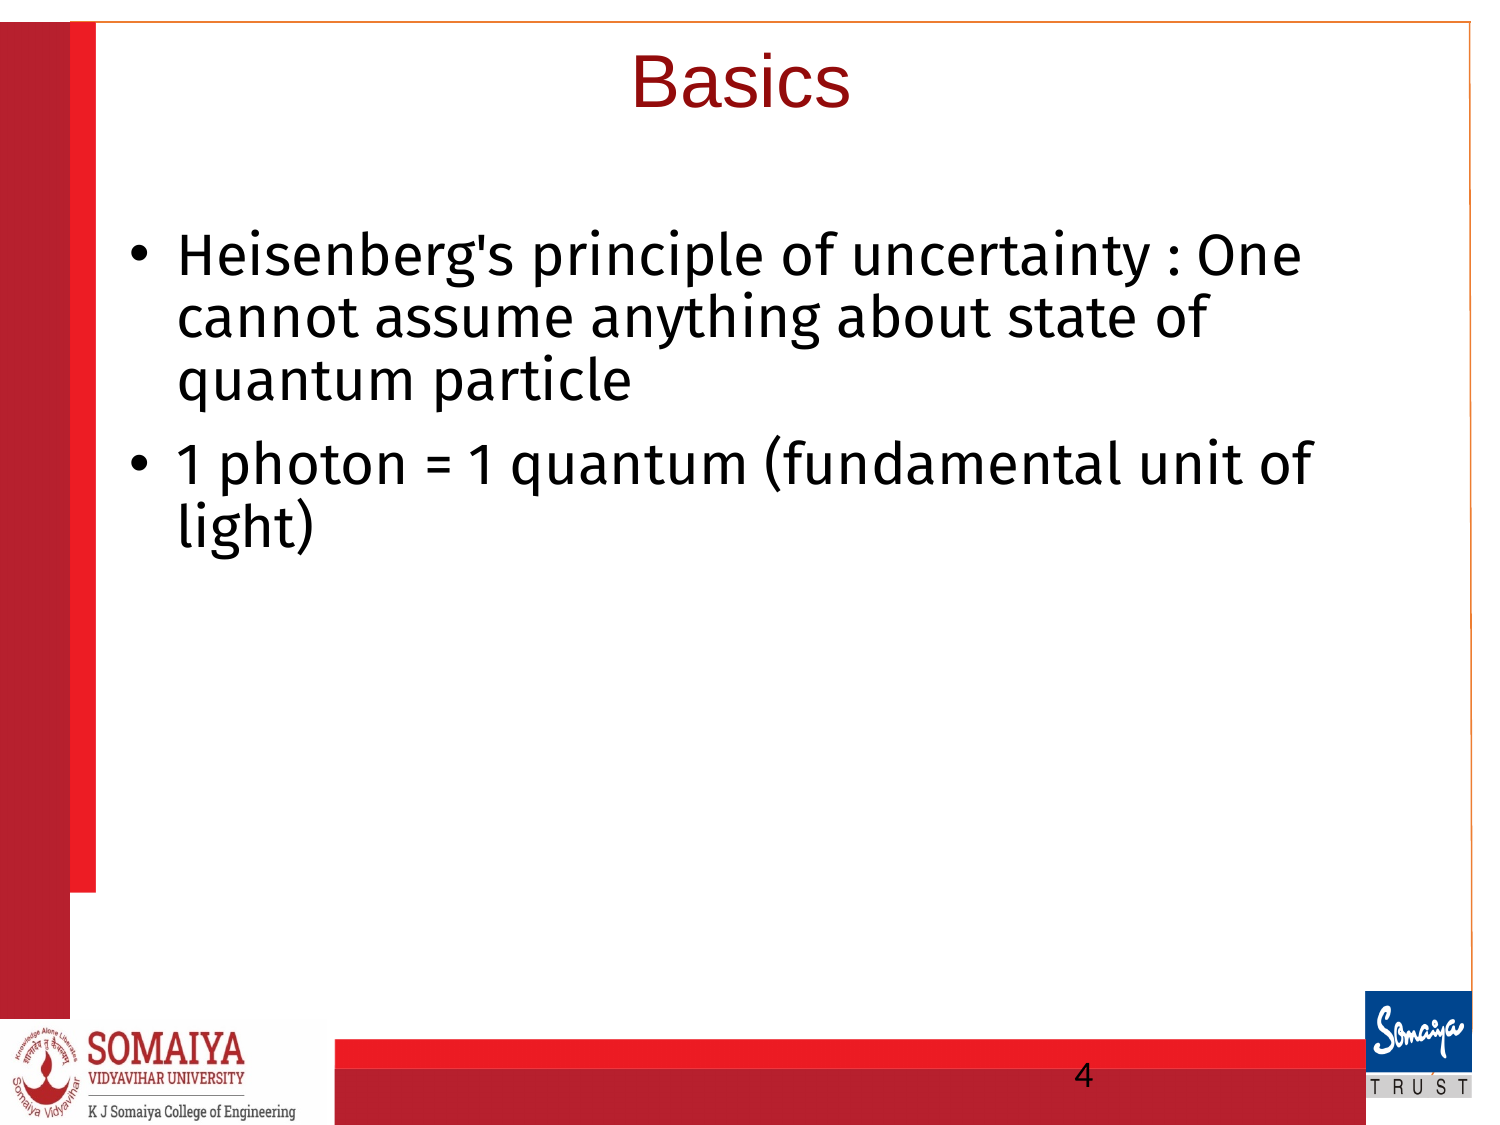

# Basics
Heisenberg's principle of uncertainty : One cannot assume anything about state of quantum particle
1 photon = 1 quantum (fundamental unit of light)

4